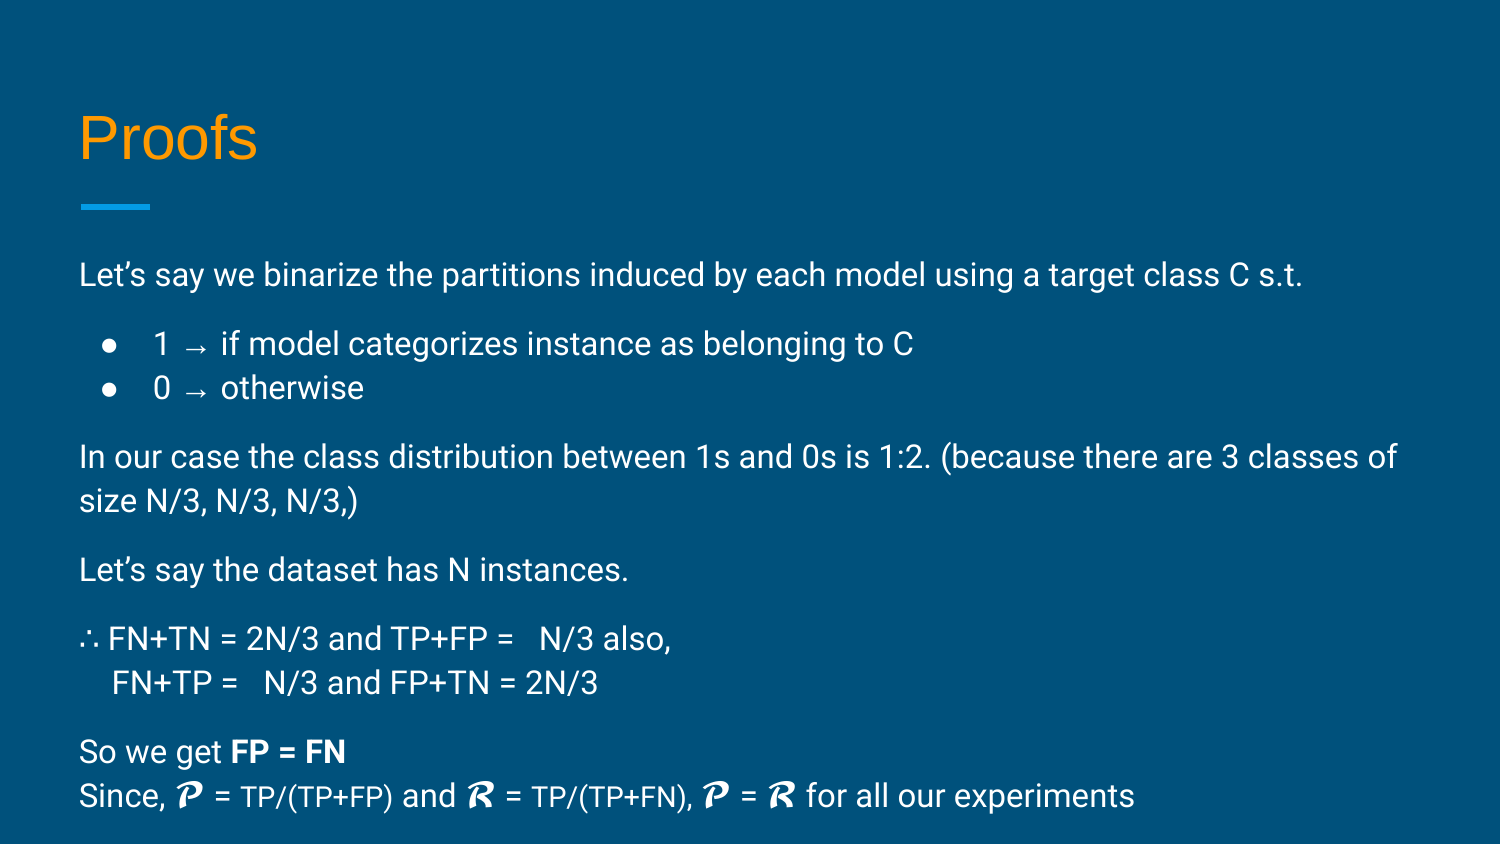

# Proofs
Let’s say we binarize the partitions induced by each model using a target class C s.t.
1 → if model categorizes instance as belonging to C
0 → otherwise
In our case the class distribution between 1s and 0s is 1:2. (because there are 3 classes of size N/3, N/3, N/3,)
Let’s say the dataset has N instances.
∴ FN+TN = 2N/3 and TP+FP =   N/3 also,
    FN+TP =   N/3 and FP+TN = 2N/3
So we get FP = FN
Since, 𝓟 = TP/(TP+FP) and 𝓡 = TP/(TP+FN), 𝓟 = 𝓡 for all our experiments